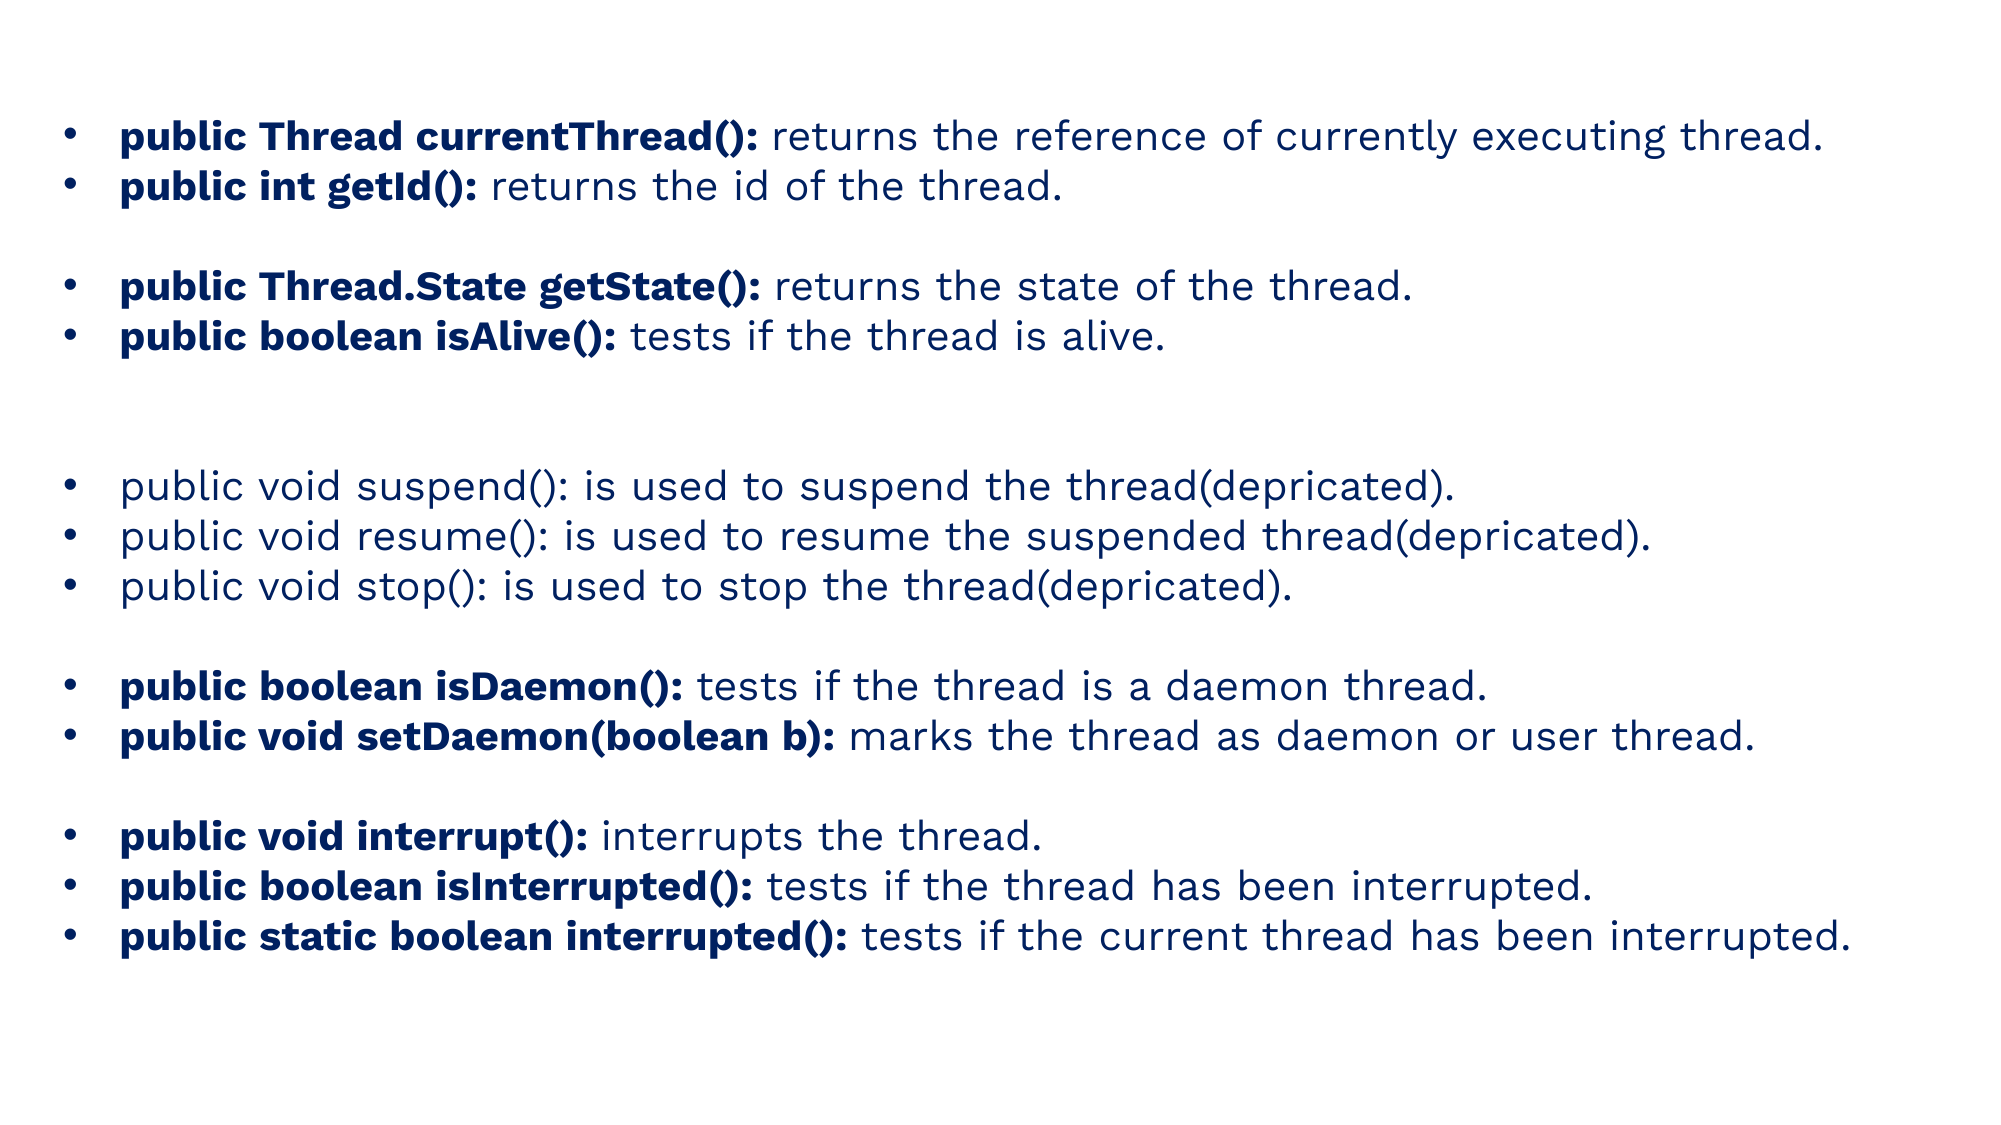

public Thread currentThread(): returns the reference of currently executing thread.
public int getId(): returns the id of the thread.

public Thread.State getState(): returns the state of the thread.
public boolean isAlive(): tests if the thread is alive.

public void suspend(): is used to suspend the thread(depricated).
public void resume(): is used to resume the suspended thread(depricated).
public void stop(): is used to stop the thread(depricated).

public boolean isDaemon(): tests if the thread is a daemon thread.
public void setDaemon(boolean b): marks the thread as daemon or user thread.

public void interrupt(): interrupts the thread.
public boolean isInterrupted(): tests if the thread has been interrupted.
public static boolean interrupted(): tests if the current thread has been interrupted.